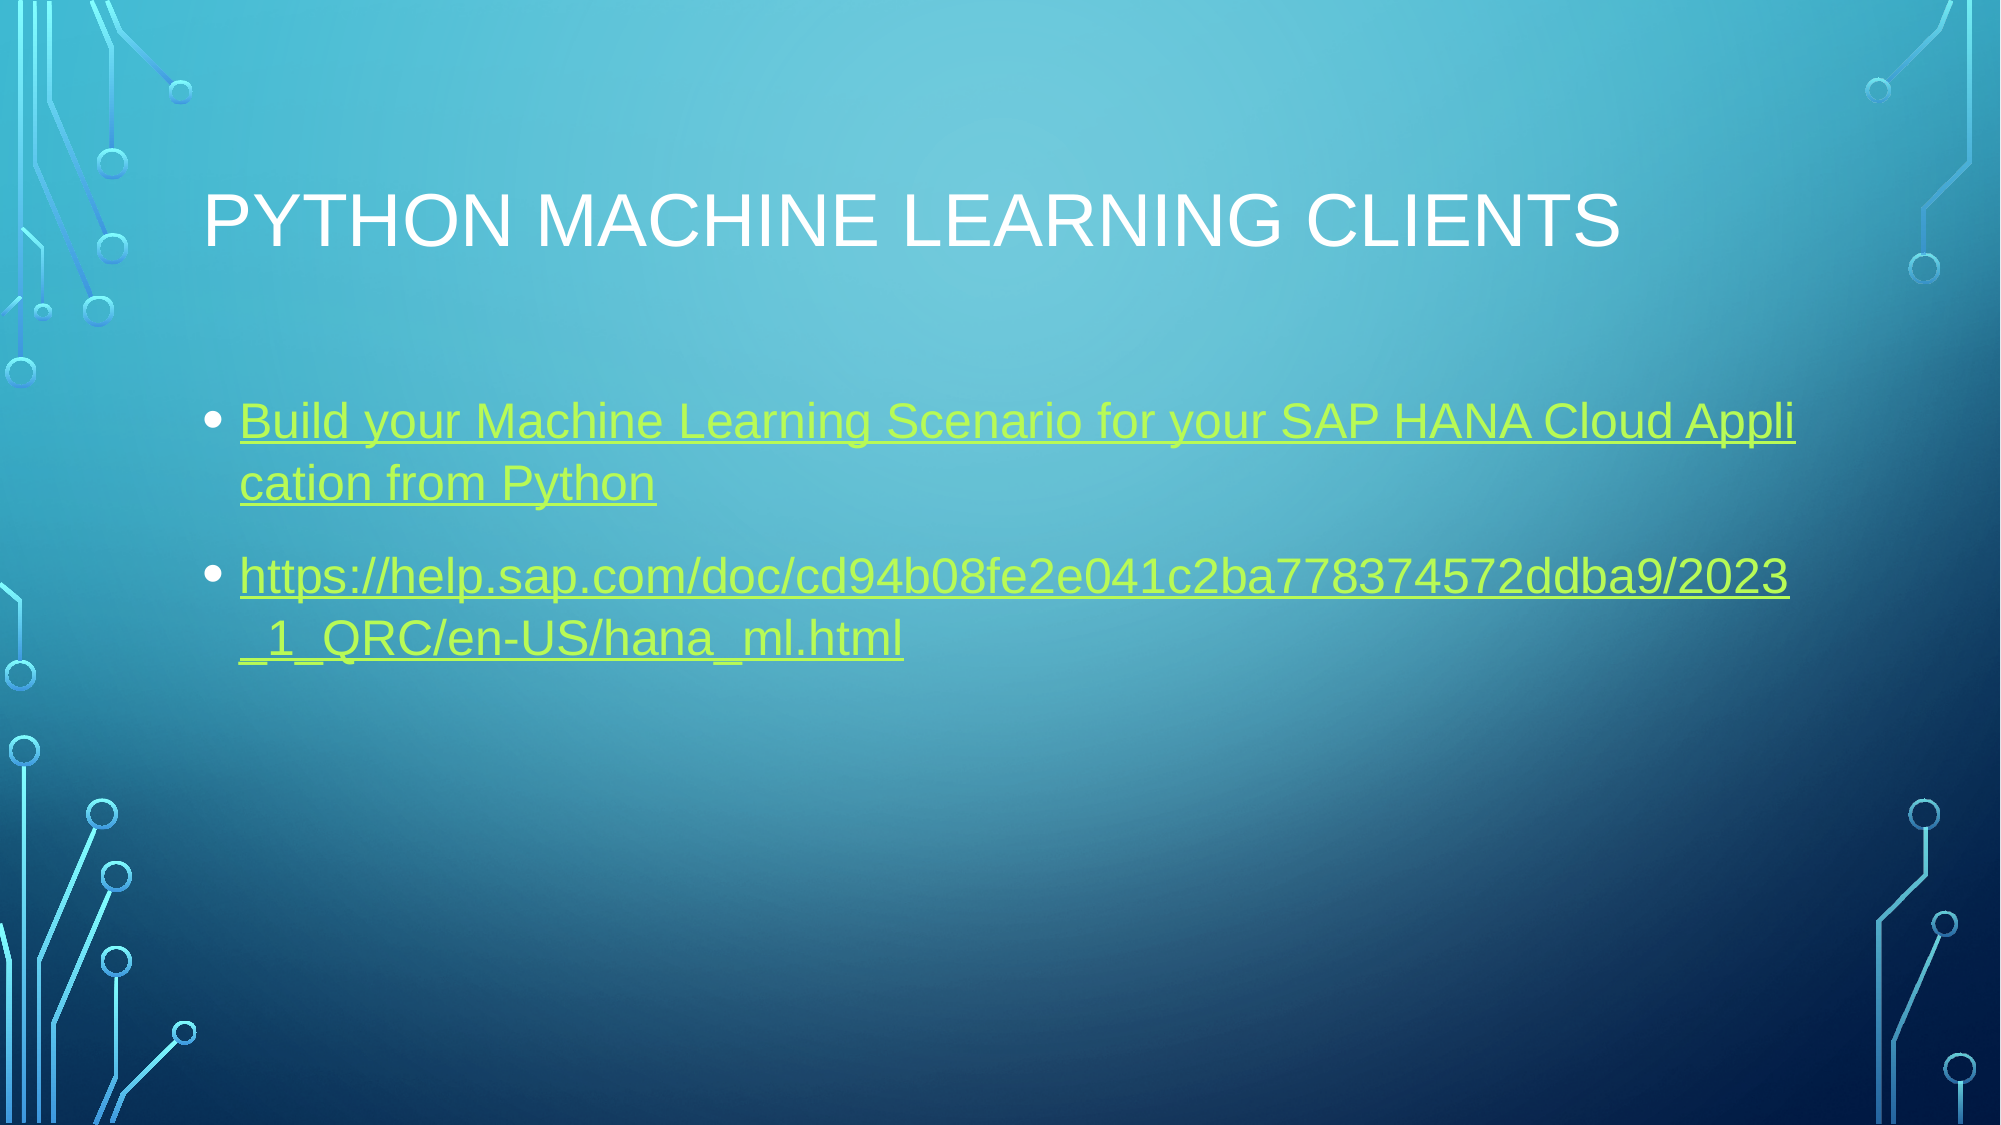

# Python Machine Learning Clients
Build your Machine Learning Scenario for your SAP HANA Cloud Application from Python
https://help.sap.com/doc/cd94b08fe2e041c2ba778374572ddba9/2023_1_QRC/en-US/hana_ml.html